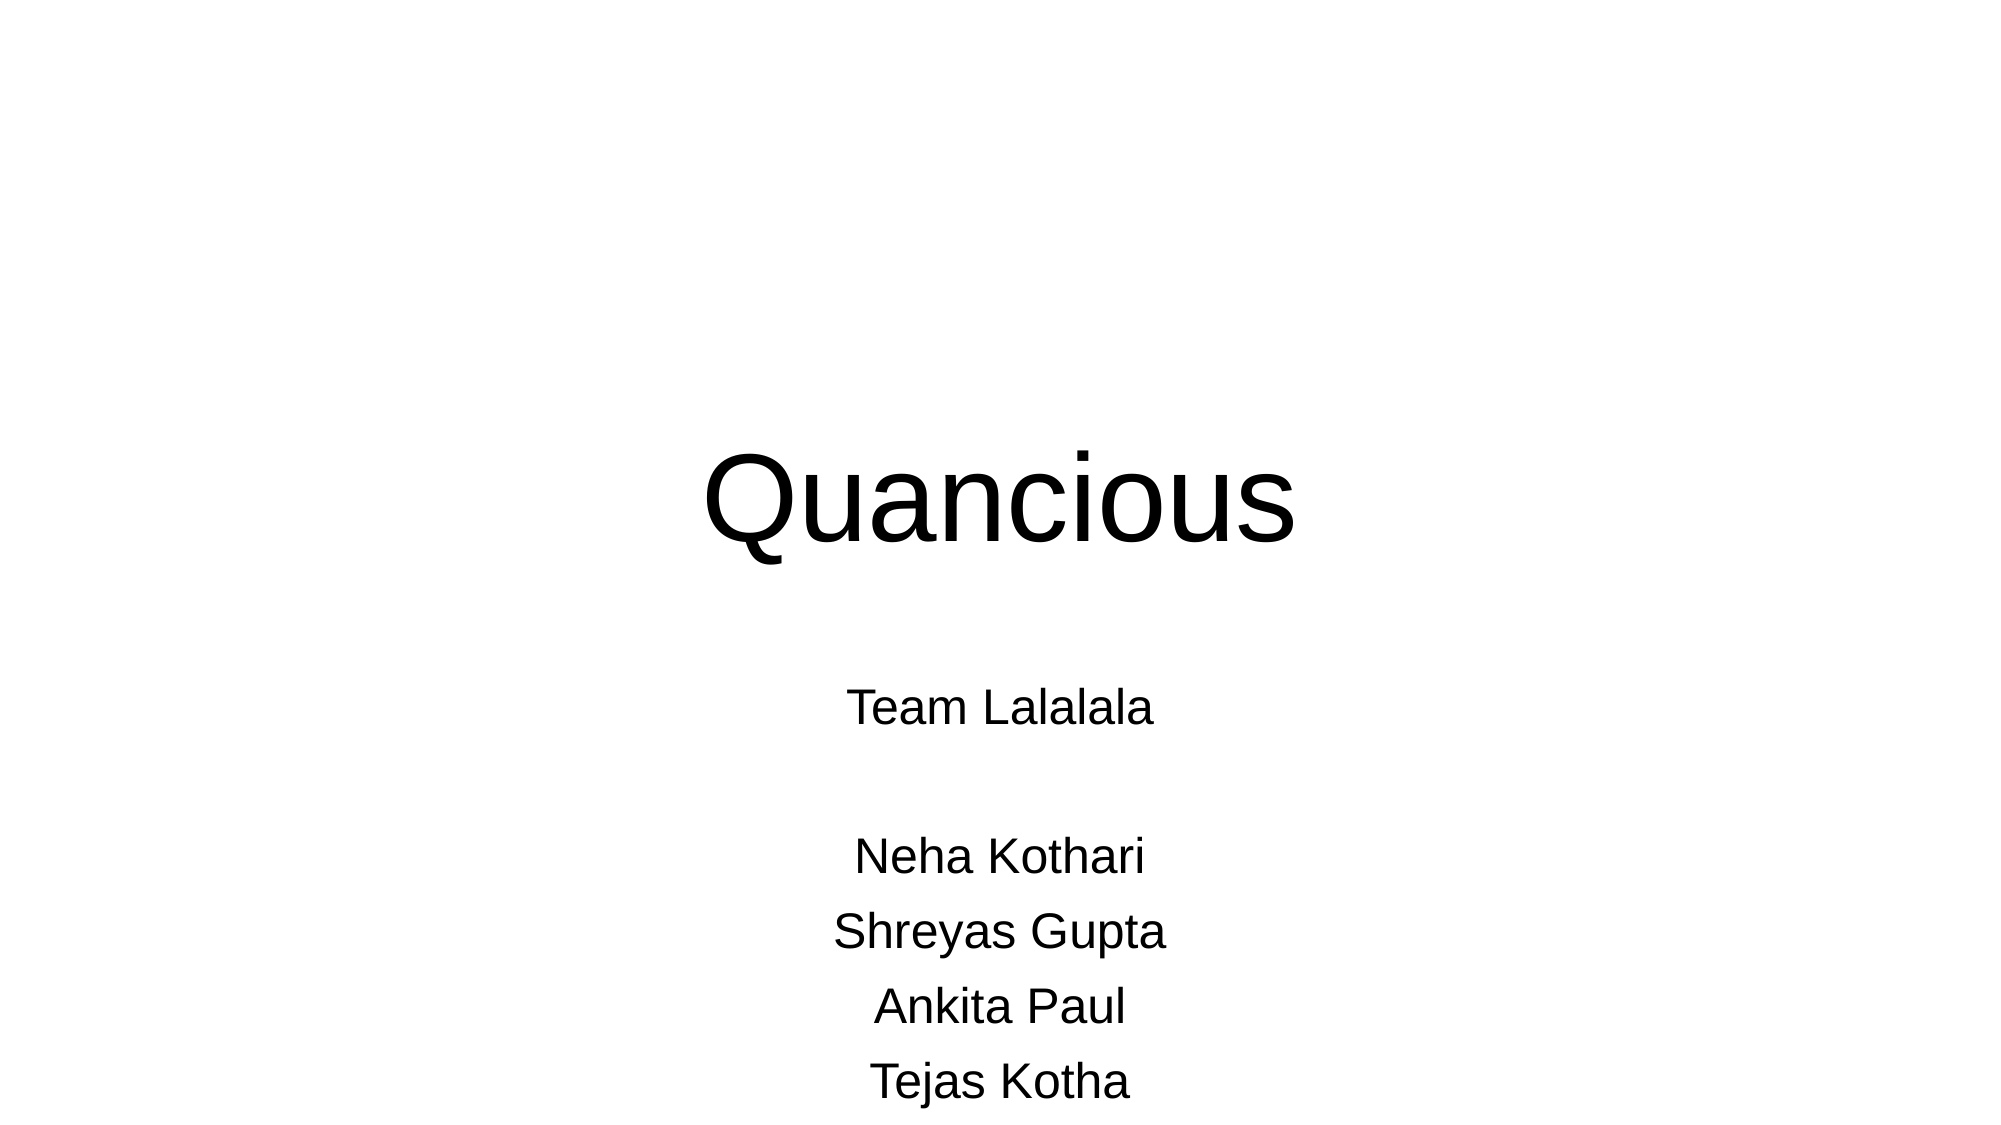

# Quancious
Team Lalalala

Neha Kothari
Shreyas Gupta
Ankita Paul
Tejas Kotha